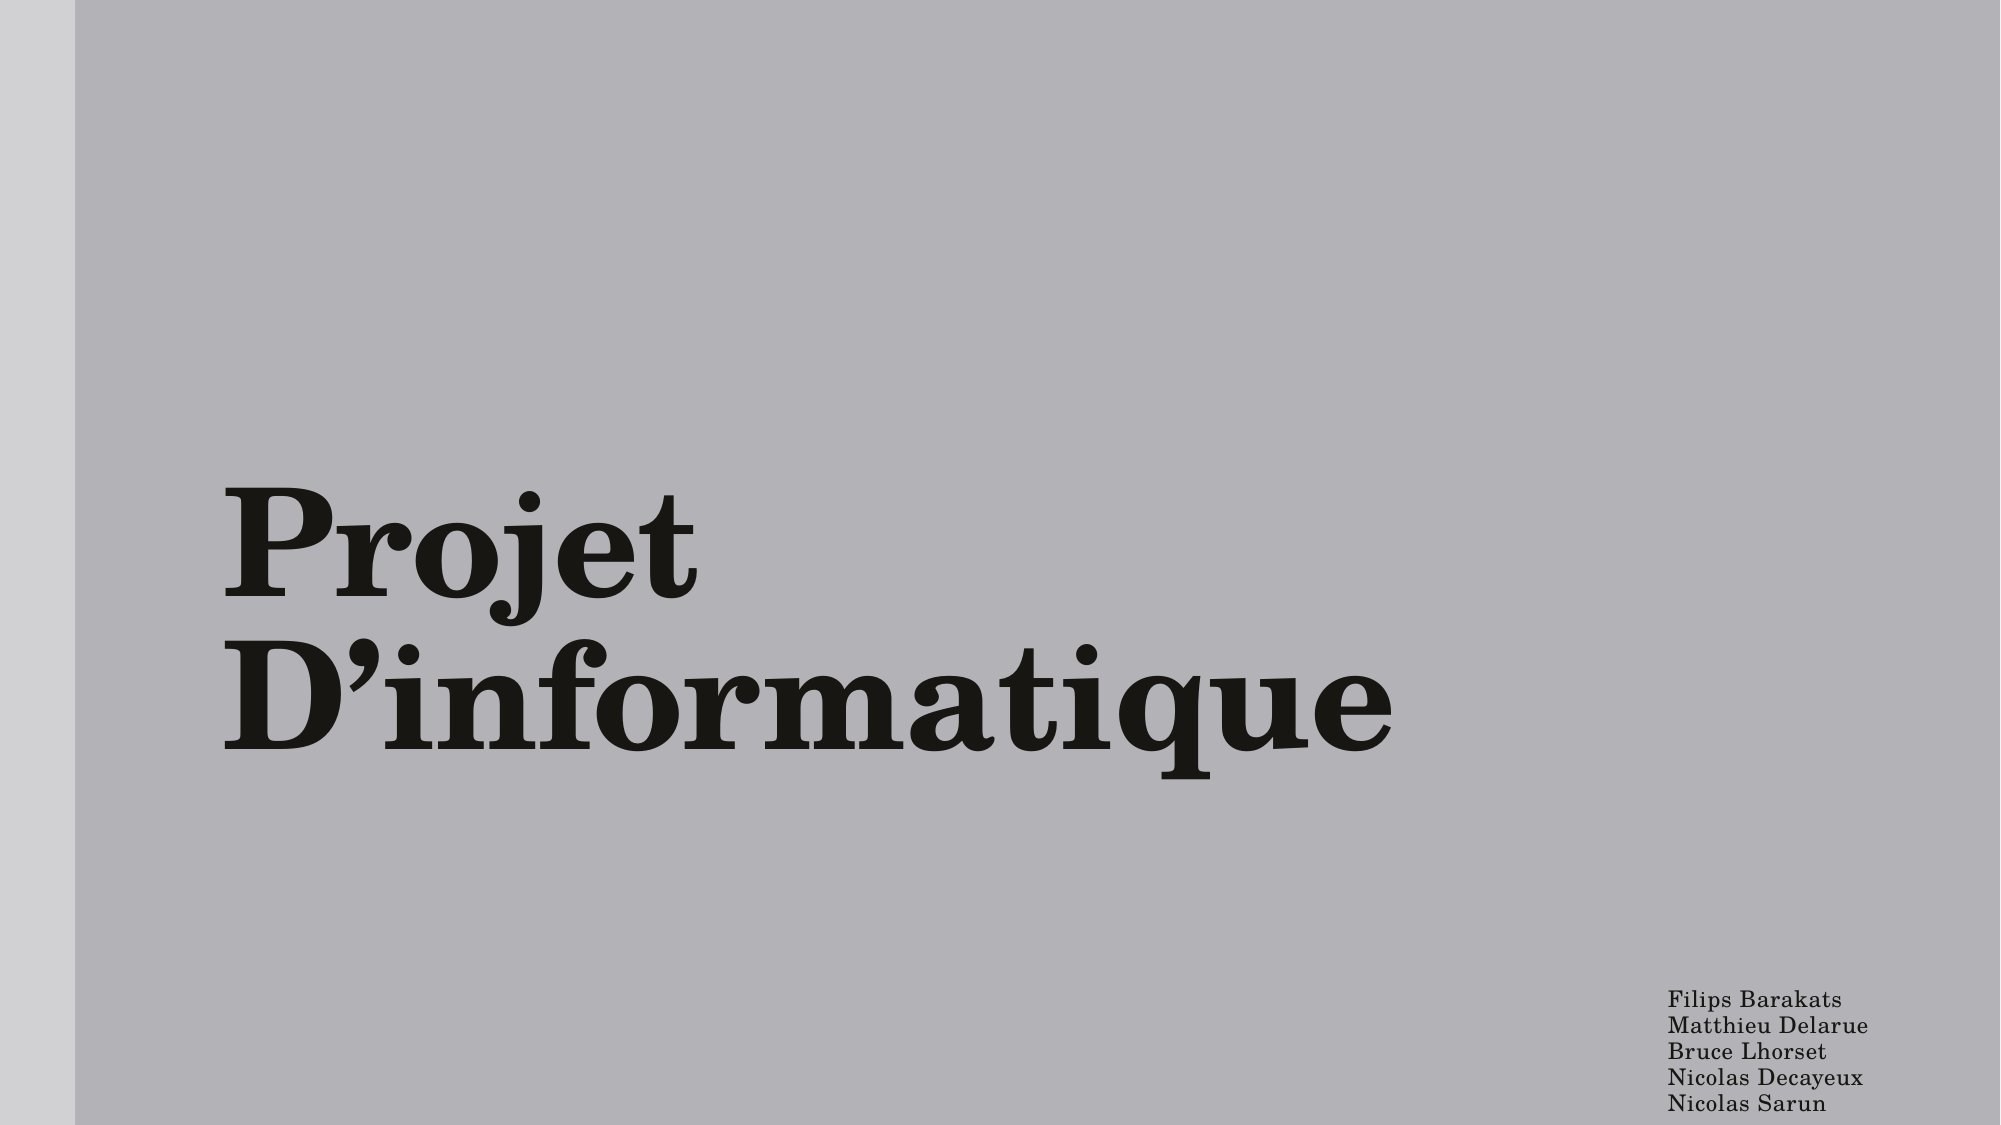

# Projet D’informatique
Filips Barakats
Matthieu Delarue
Bruce Lhorset
Nicolas Decayeux
Nicolas Sarun